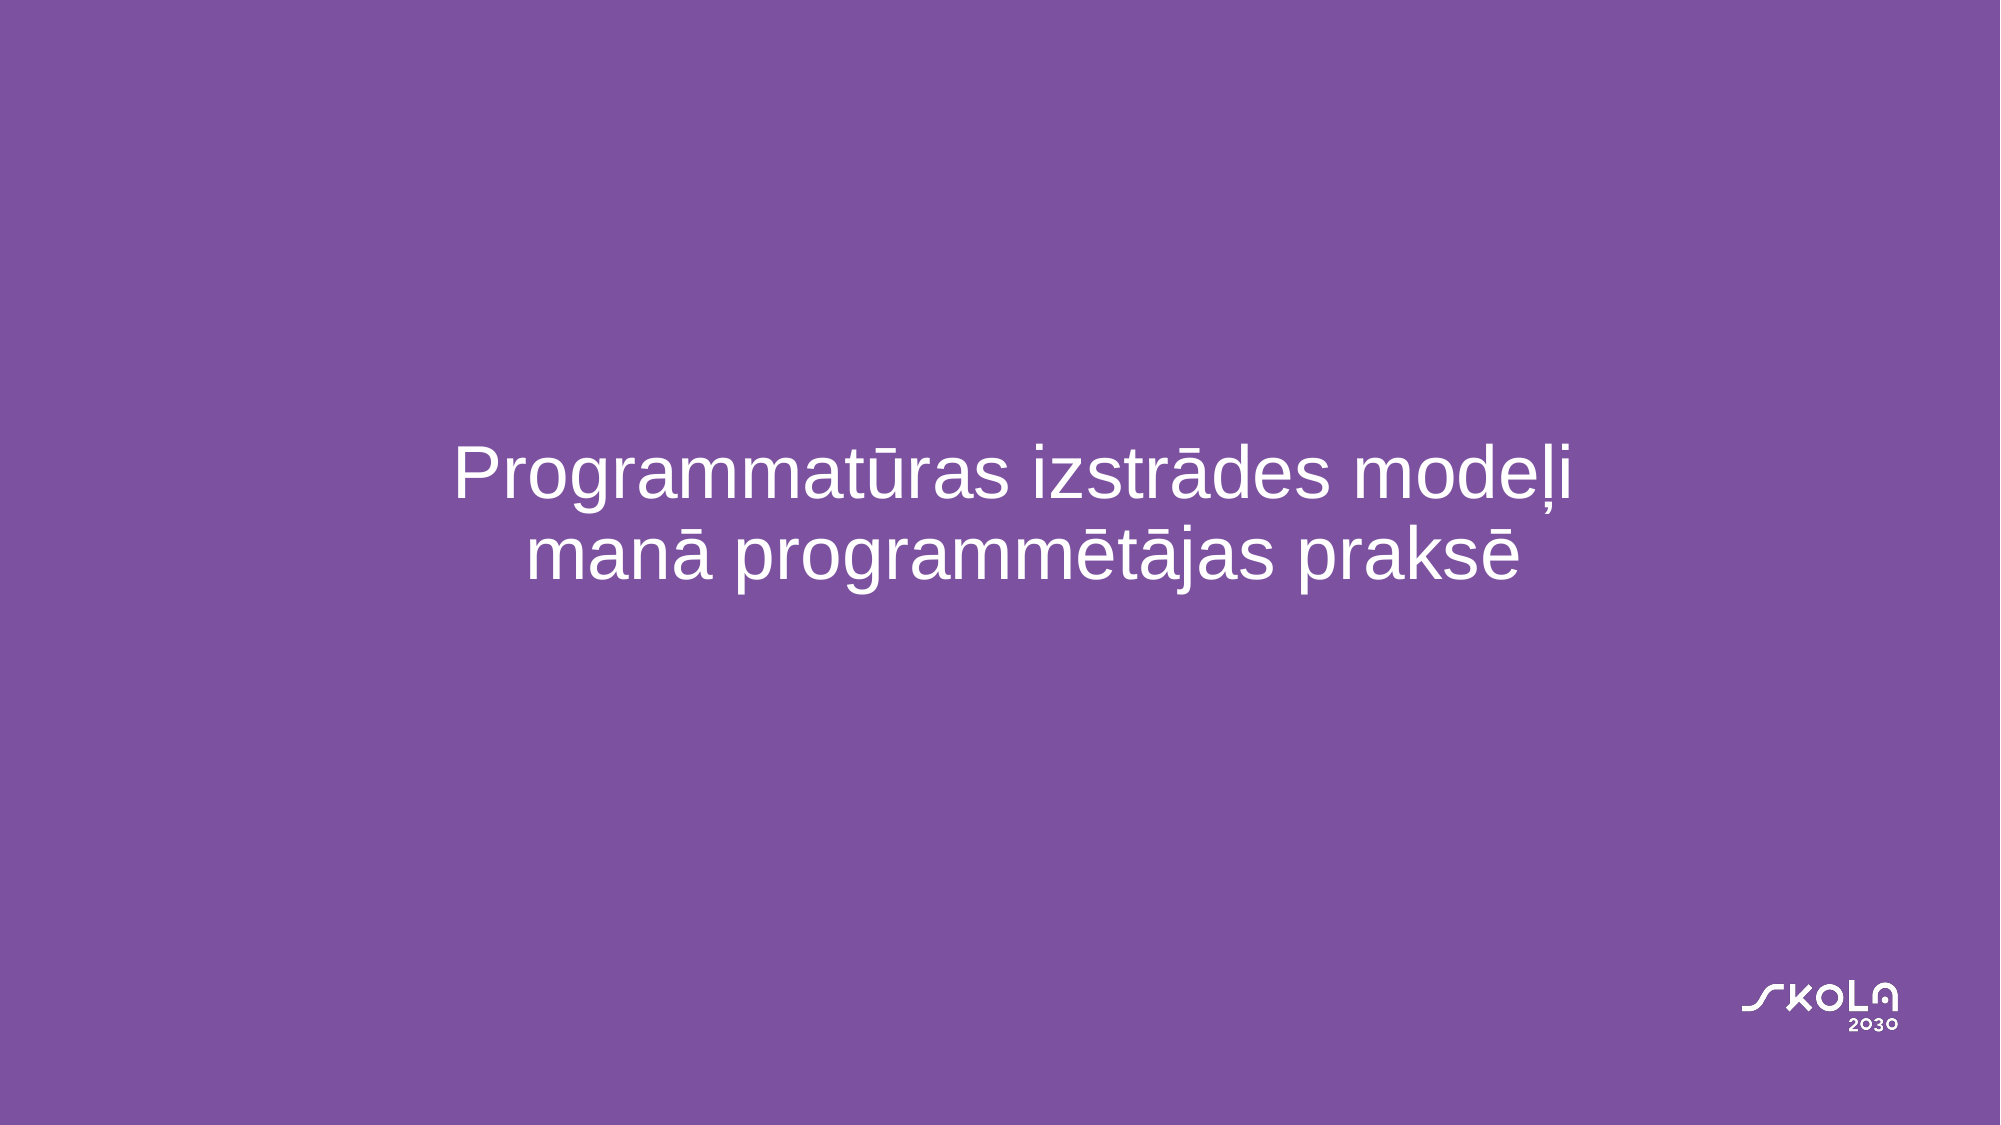

# Programmatūras izstrādes modeļi manā programmētājas praksē